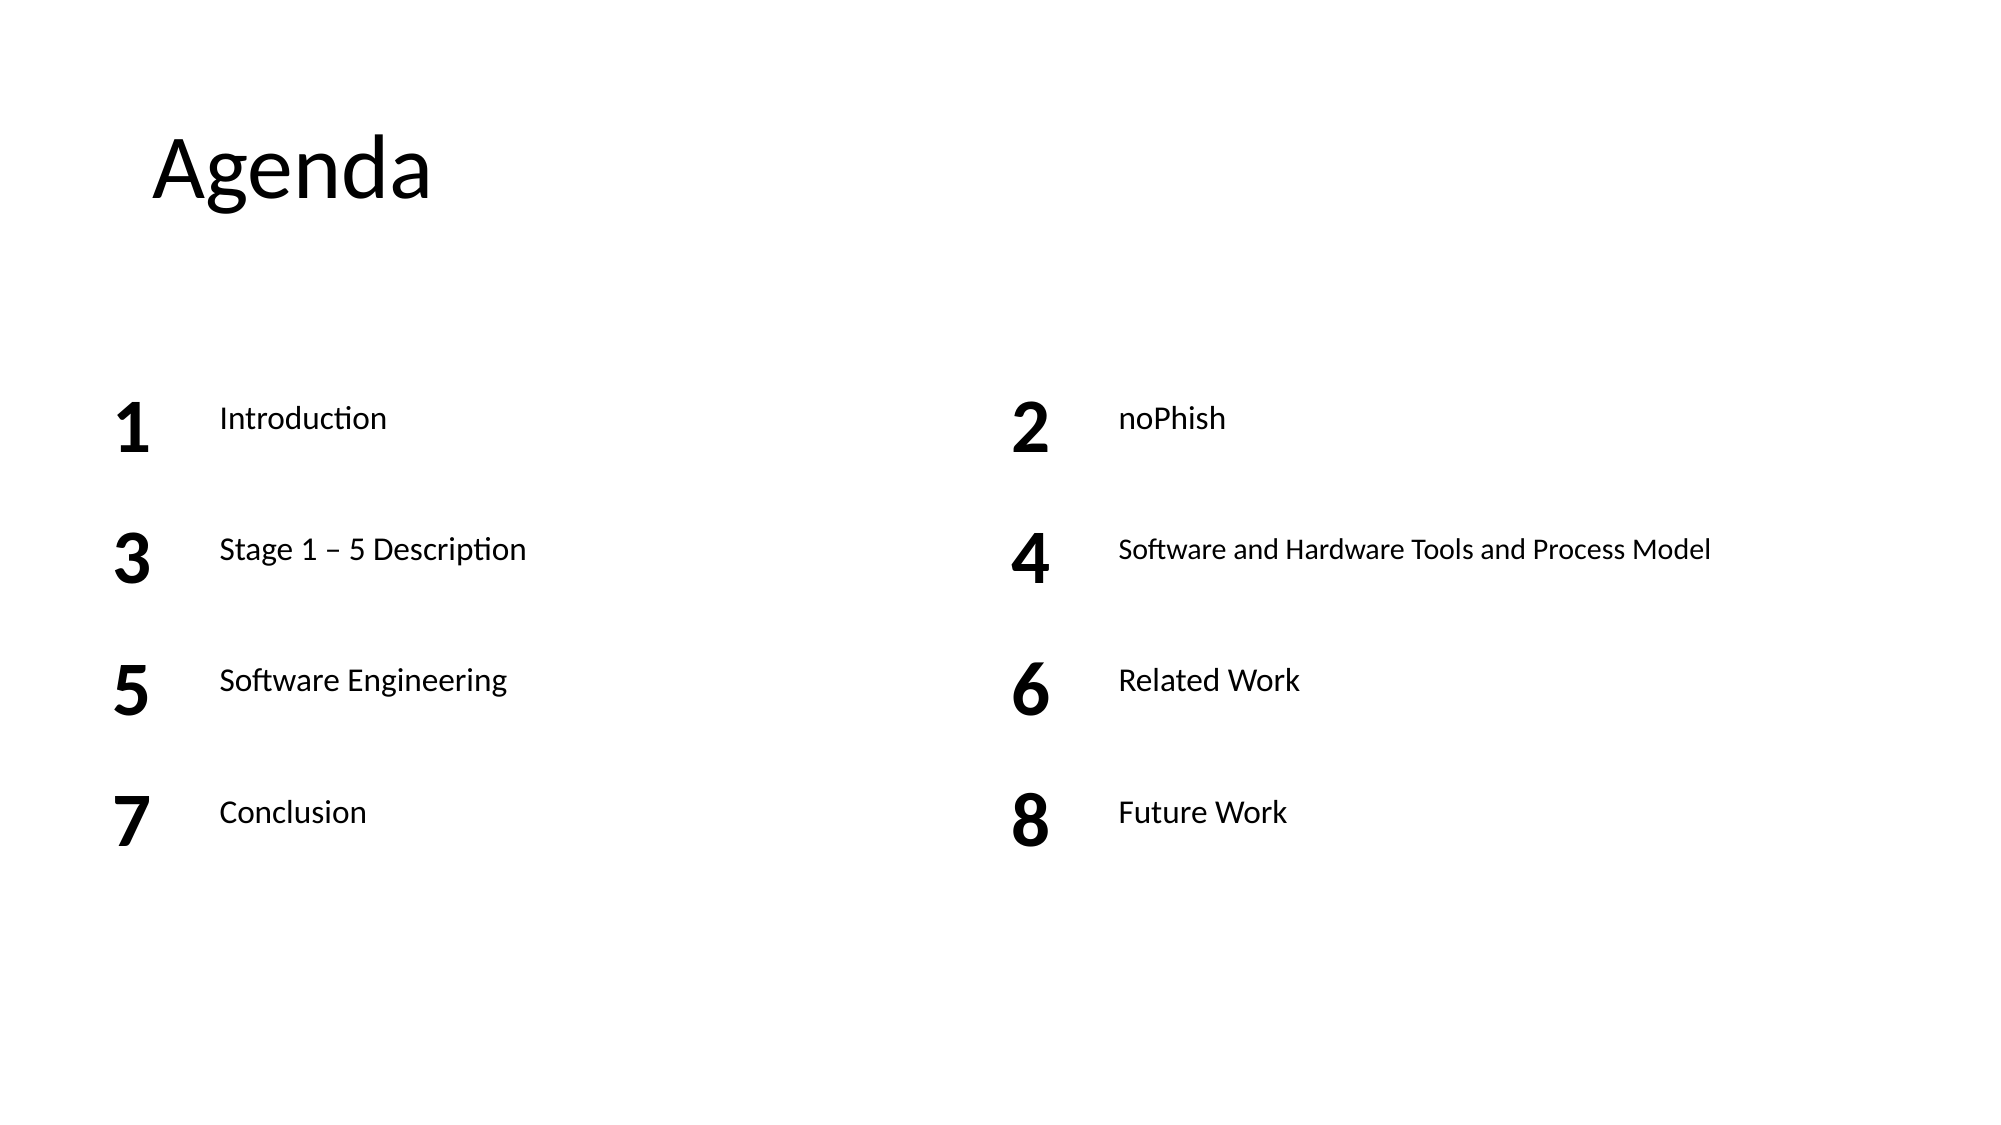

# Agenda
1
2
Introduction
noPhish
3
4
Stage 1 – 5 Description
Software and Hardware Tools and Process Model
5
6
Software Engineering
Related Work
7
8
Conclusion
Future Work